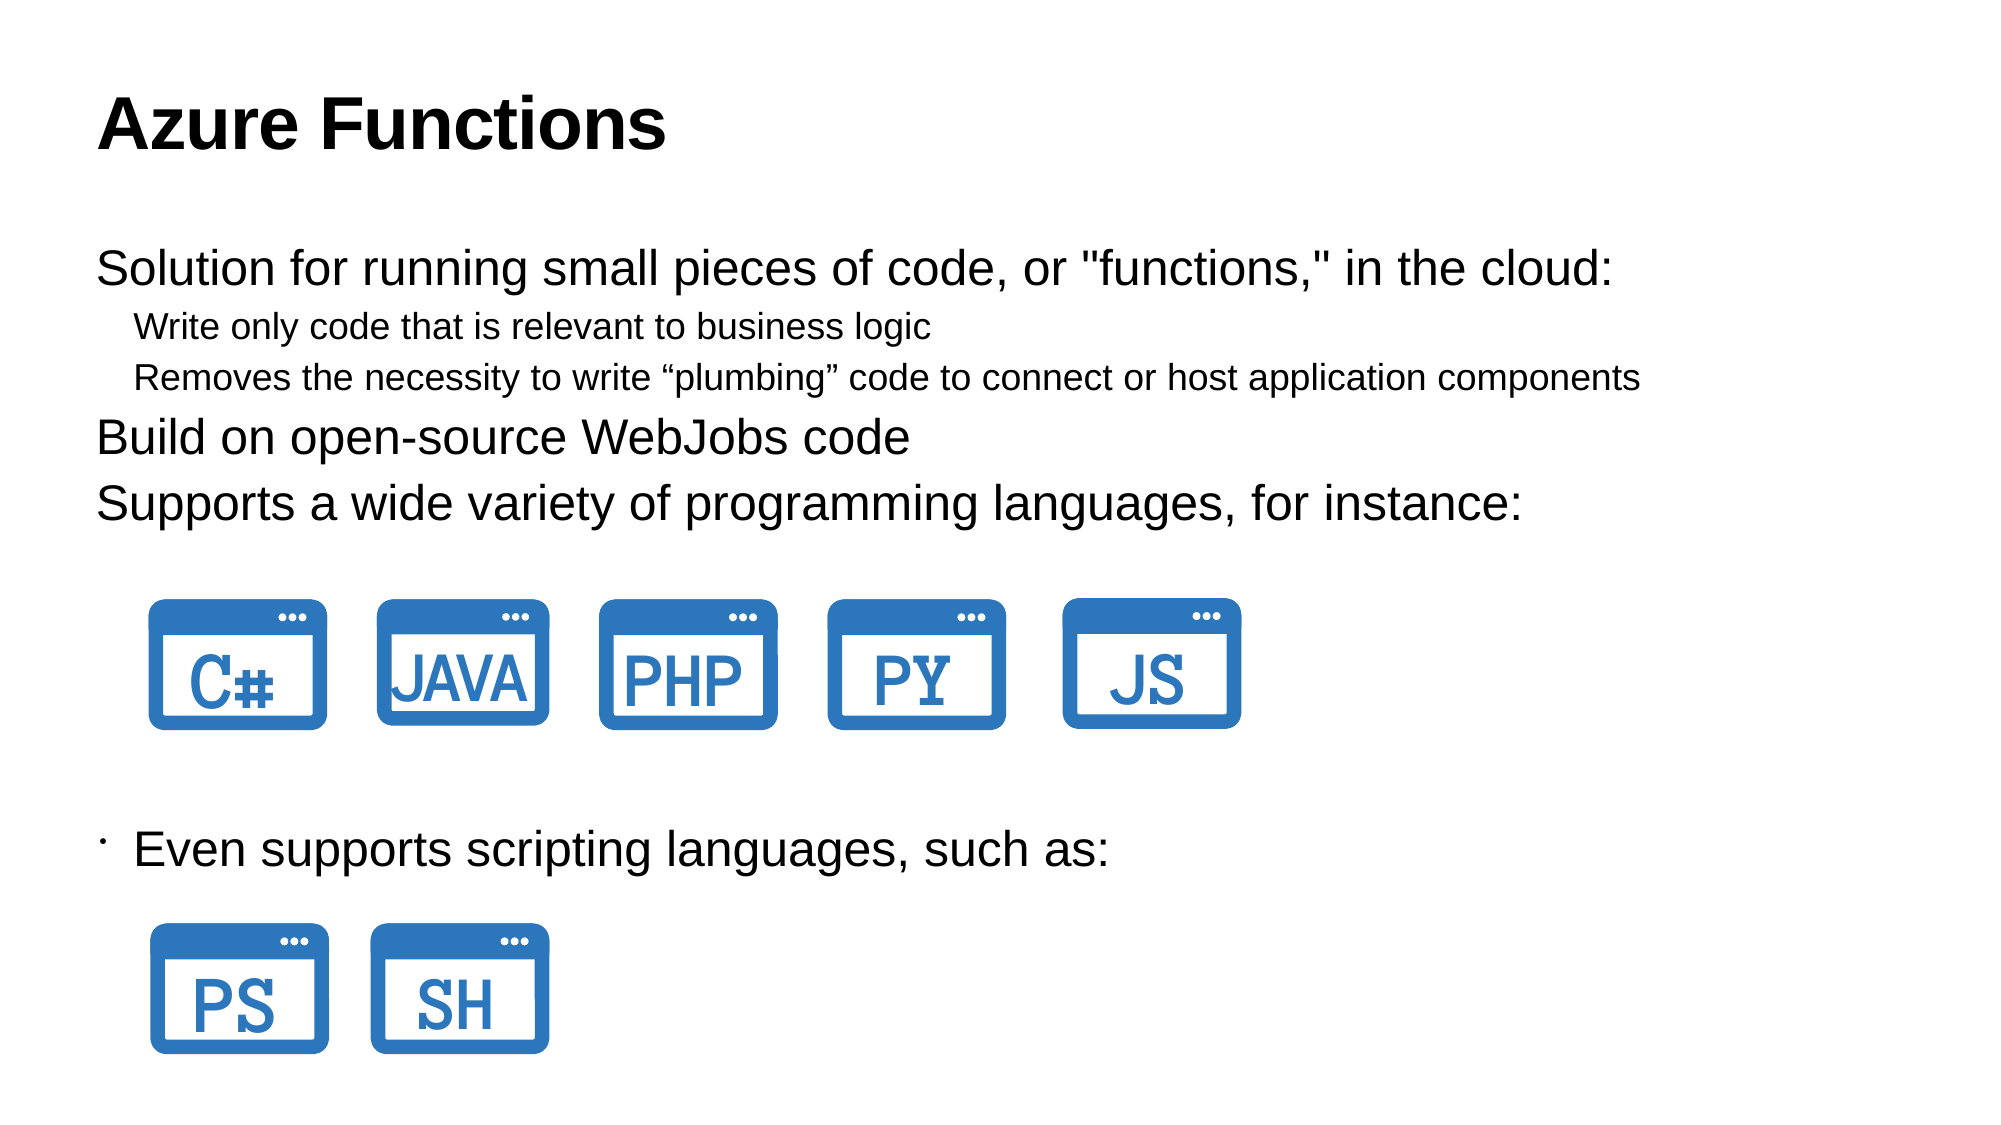

# Azure Functions
Solution for running small pieces of code, or "functions," in the cloud:
Write only code that is relevant to business logic
Removes the necessity to write “plumbing” code to connect or host application components
Build on open-source WebJobs code
Supports a wide variety of programming languages, for instance:

JS

C#

JAVA

PHP

PY
Even supports scripting languages, such as:

PS

SH